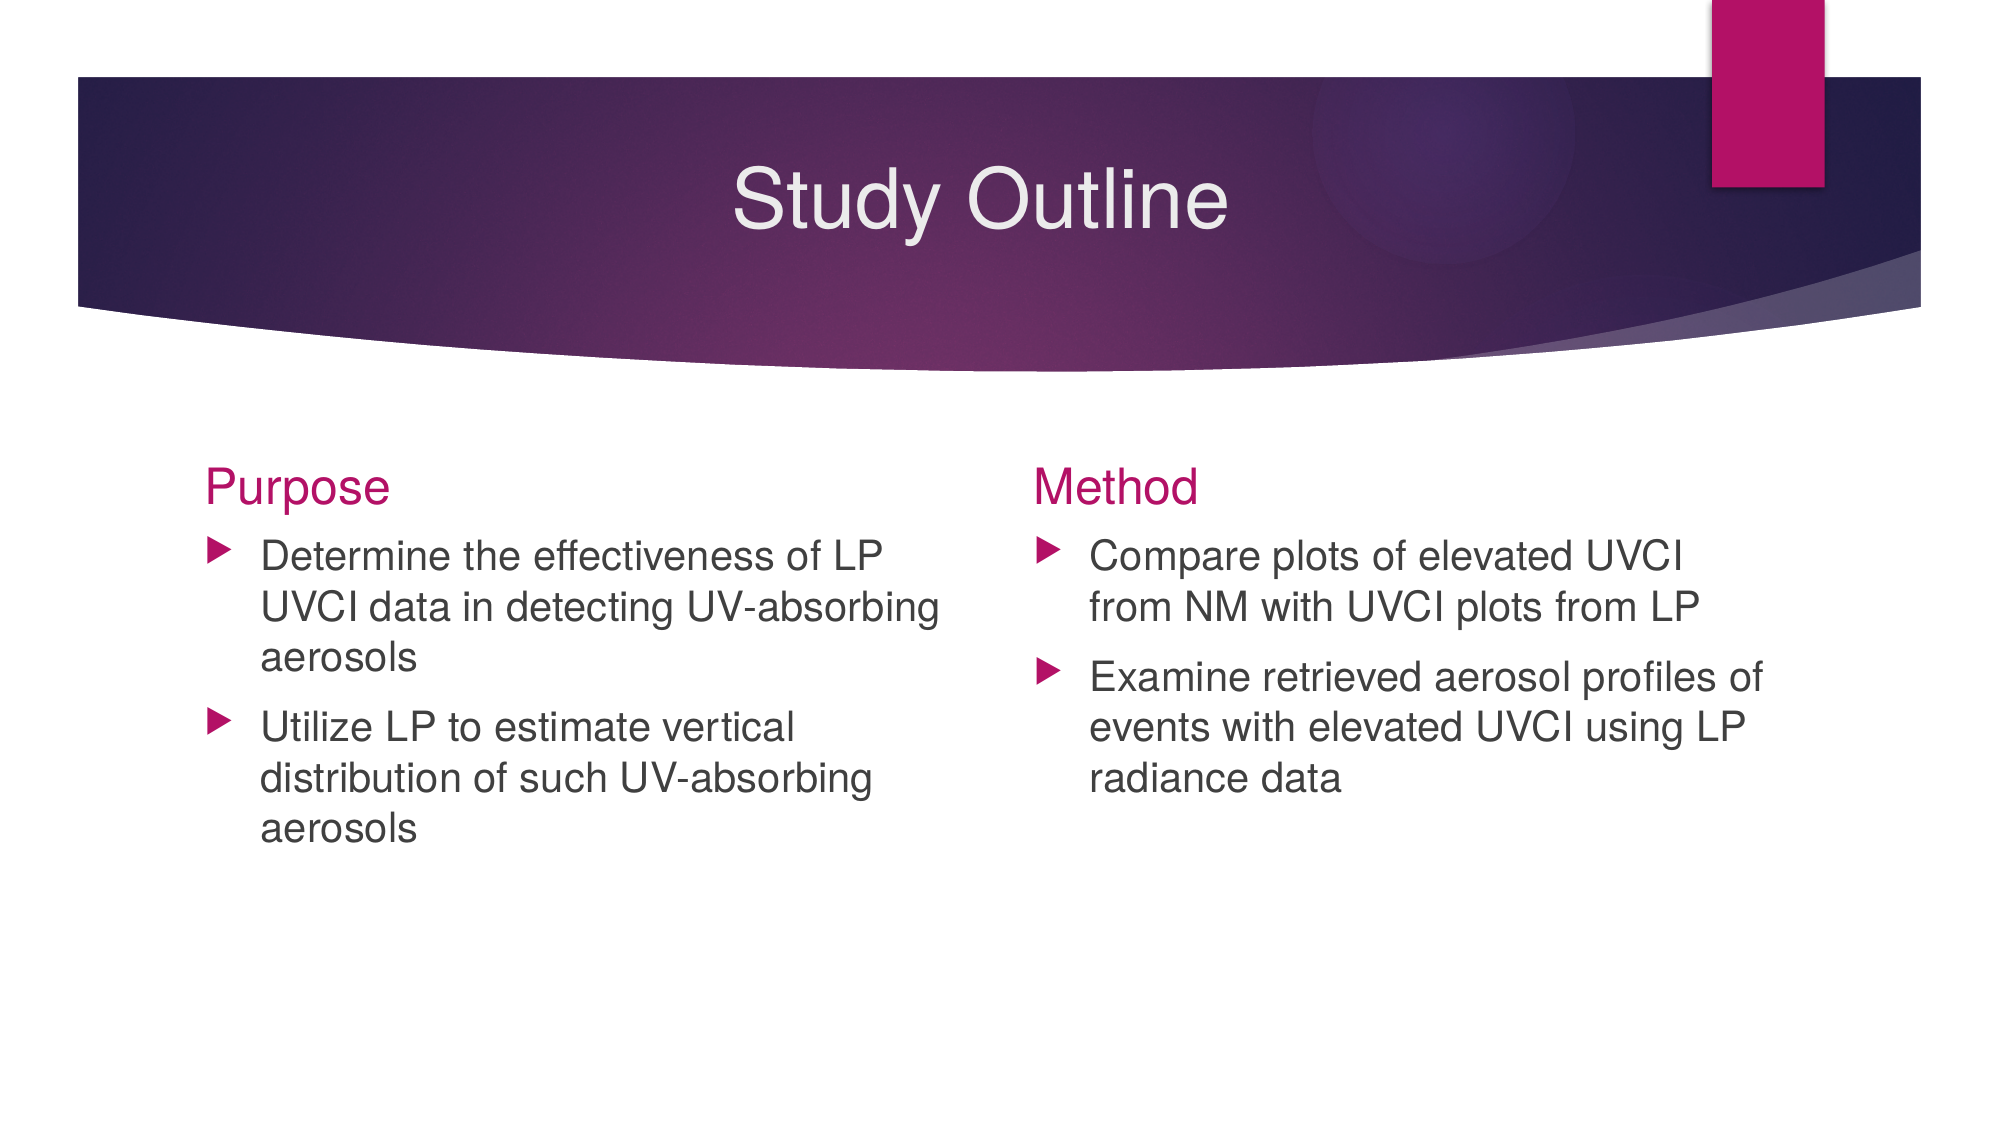

# Study Outline
Purpose
Method
Determine the effectiveness of LP UVCI data in detecting UV-absorbing aerosols
Utilize LP to estimate vertical distribution of such UV-absorbing aerosols
Compare plots of elevated UVCI from NM with UVCI plots from LP
Examine retrieved aerosol profiles of events with elevated UVCI using LP radiance data